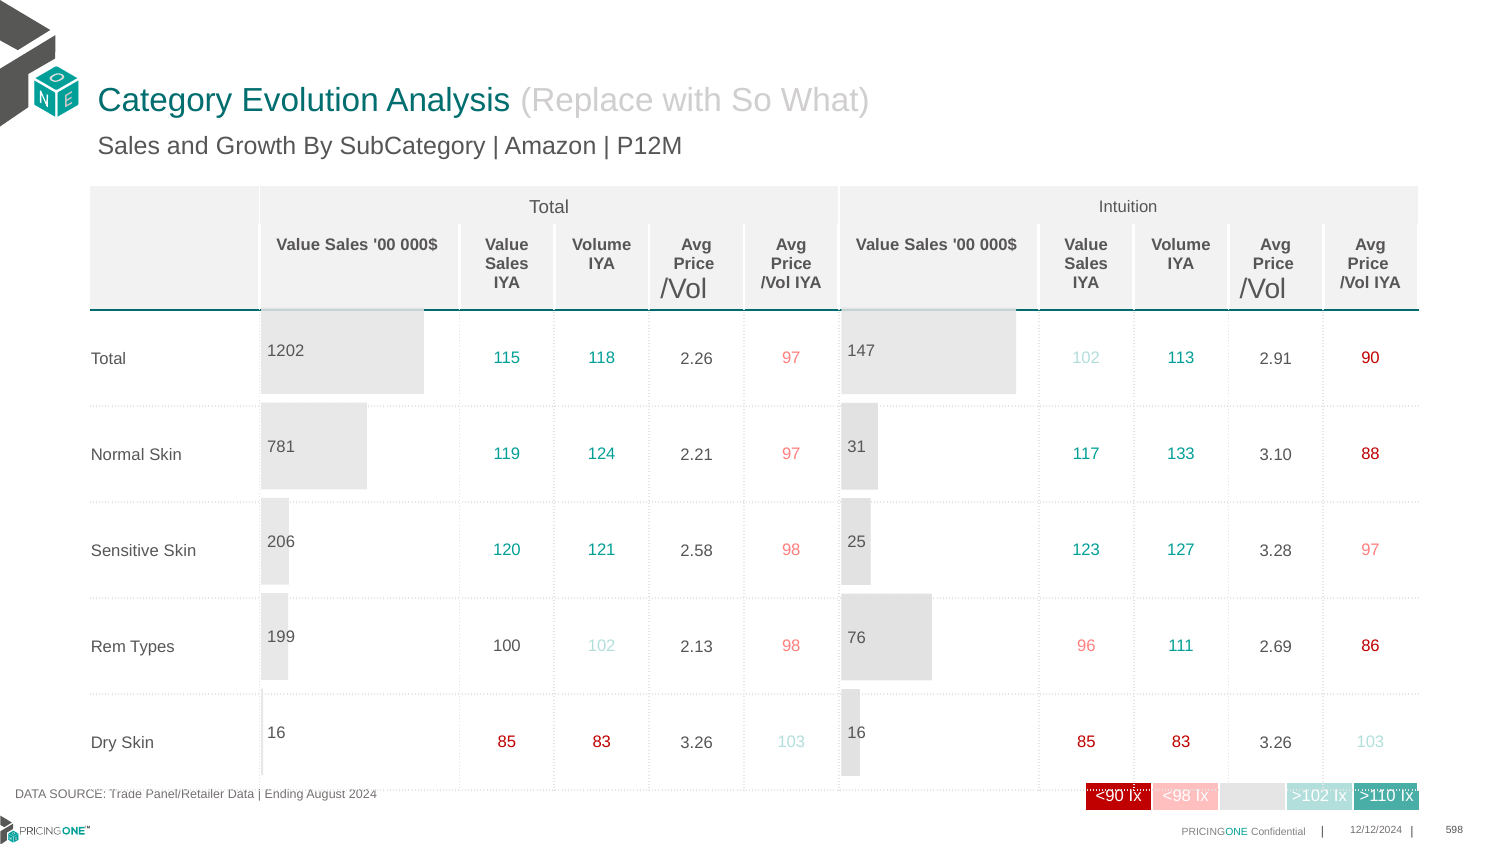

# Category Evolution Analysis (Replace with So What)
Sales and Growth By SubCategory | Amazon | P12M
|  | Total |  |  |  |  | Intuition |  |  |  |  |
| --- | --- | --- | --- | --- | --- | --- | --- | --- | --- | --- |
|  | Value Sales '00 000$ | Value Sales IYA | Volume IYA | Avg Price /Vol | Avg Price /Vol IYA | Value Sales '00 000$ | Value Sales IYA | Volume IYA | Avg Price /Vol | Avg Price /Vol IYA |
| Total |  | 115 | 118 | 2.26 | 97 |  | 102 | 113 | 2.91 | 90 |
| Normal Skin |  | 119 | 124 | 2.21 | 97 |  | 117 | 133 | 3.10 | 88 |
| Sensitive Skin |  | 120 | 121 | 2.58 | 98 |  | 123 | 127 | 3.28 | 97 |
| Rem Types |  | 100 | 102 | 2.13 | 98 |  | 96 | 111 | 2.69 | 86 |
| Dry Skin |  | 85 | 83 | 3.26 | 103 |  | 85 | 83 | 3.26 | 103 |

### Chart

| Category | Value Sales |
|---|---|
| Grand | 1201.51489 |
| Normal Skin | 781.04487 |
| Sensitive Skin | 205.90782 |
| Rem Types | 198.96189 |
| Dry Skin | 15.60031 |

### Chart

| Category | Value Sales |
|---|---|
| Grand | 147.41797 |
| Normal Skin | 30.86949 |
| Sensitive Skin | 24.60291 |
| Rem Types | 76.34526 |
| Dry Skin | 15.60031 |
DATA SOURCE: Trade Panel/Retailer Data | Ending August 2024
| <90 Ix | <98 Ix |  | >102 Ix | >110 Ix |
| --- | --- | --- | --- | --- |

12/12/2024
598